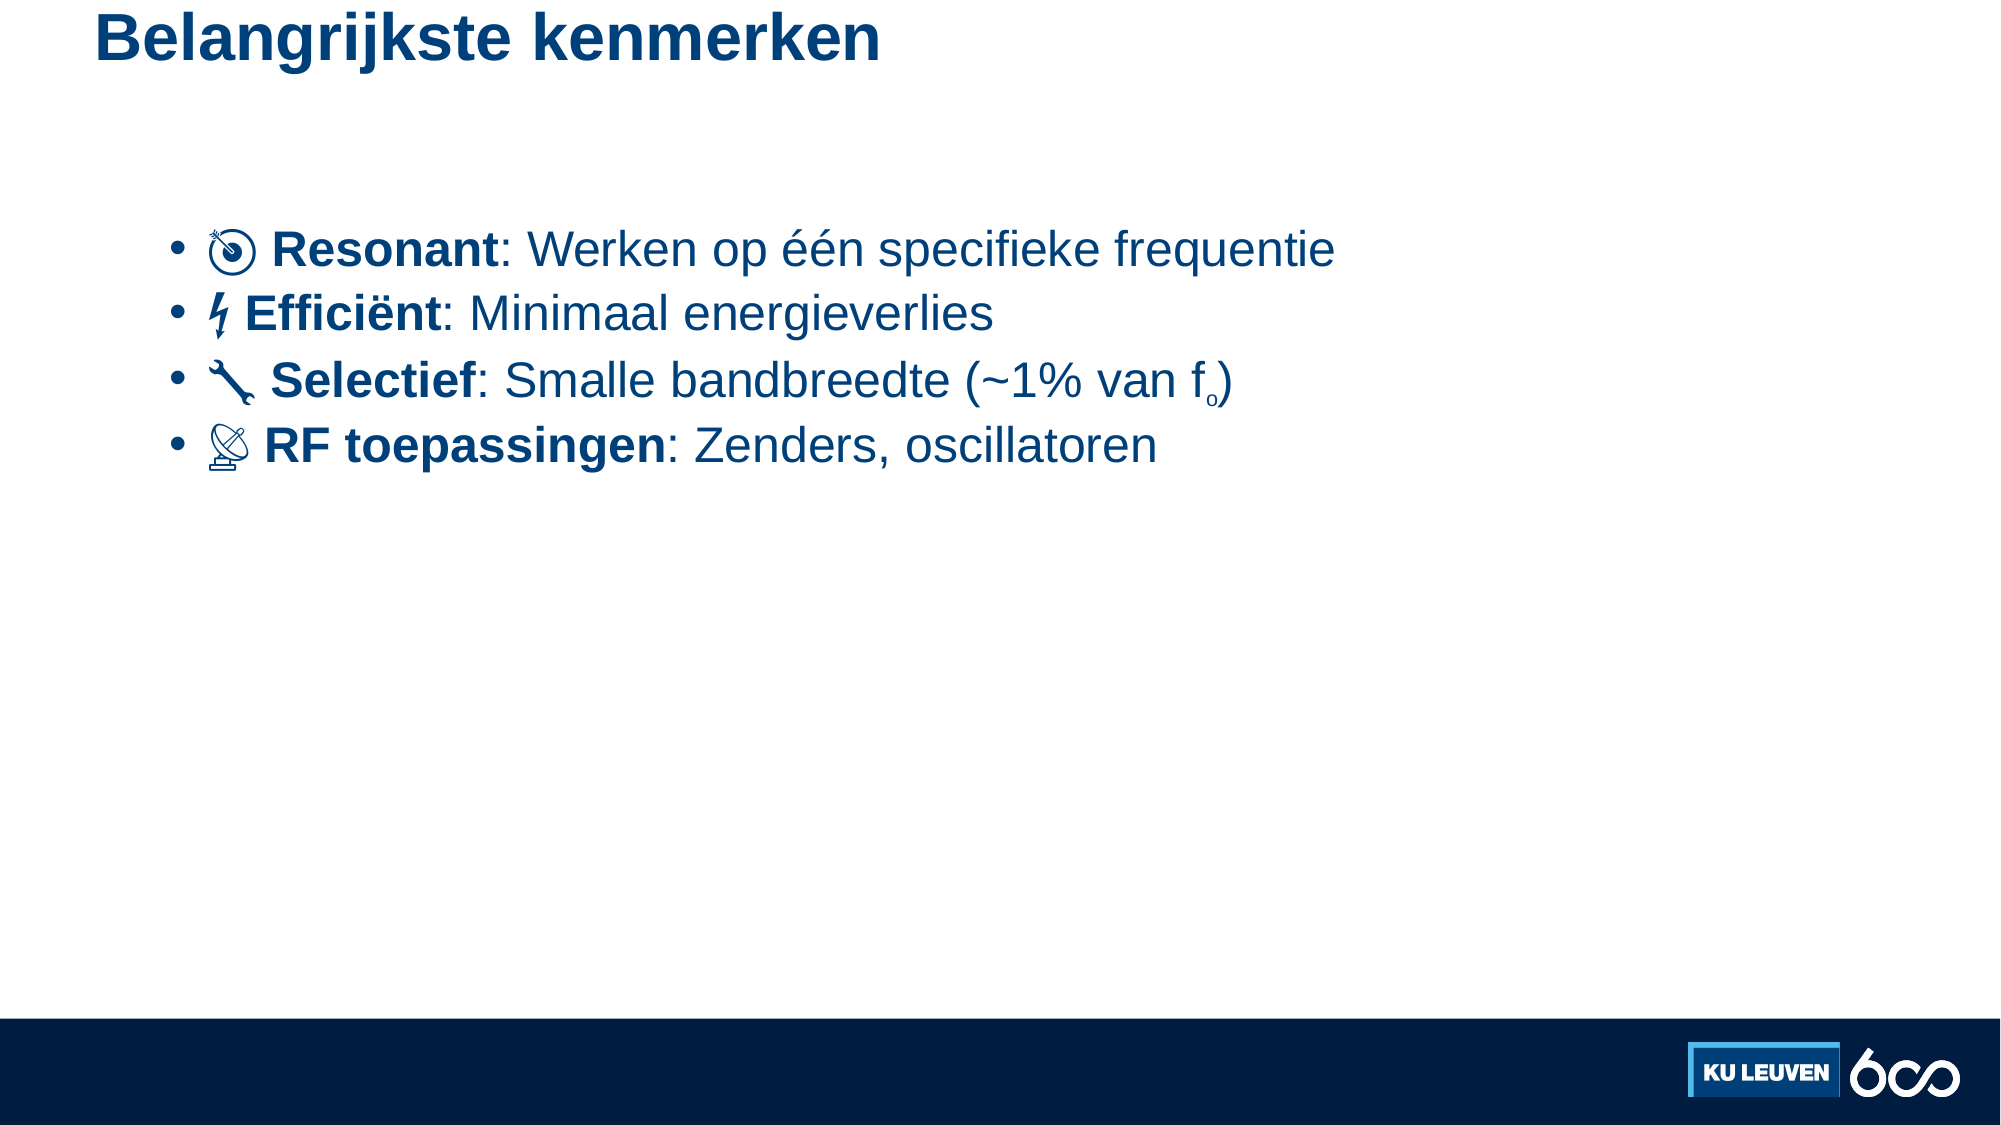

# Belangrijkste kenmerken

🎯 Resonant: Werken op één specifieke frequentie
⚡ Efficiënt: Minimaal energieverlies
🔧 Selectief: Smalle bandbreedte (~1% van fo)
📡 RF toepassingen: Zenders, oscillatoren